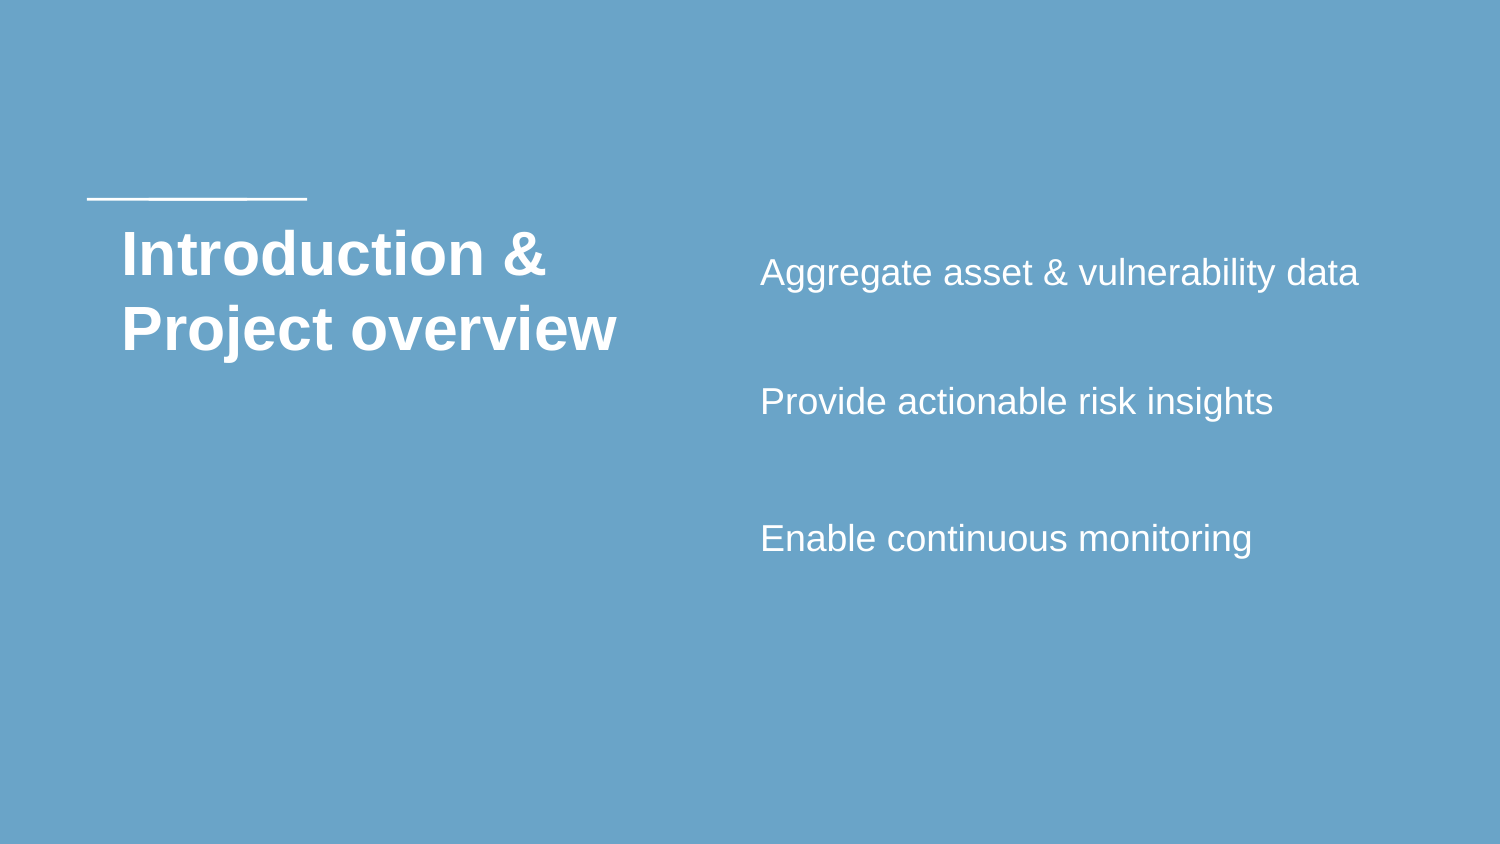

# Introduction & Project overview
Aggregate asset & vulnerability data
Provide actionable risk insights
Enable continuous monitoring